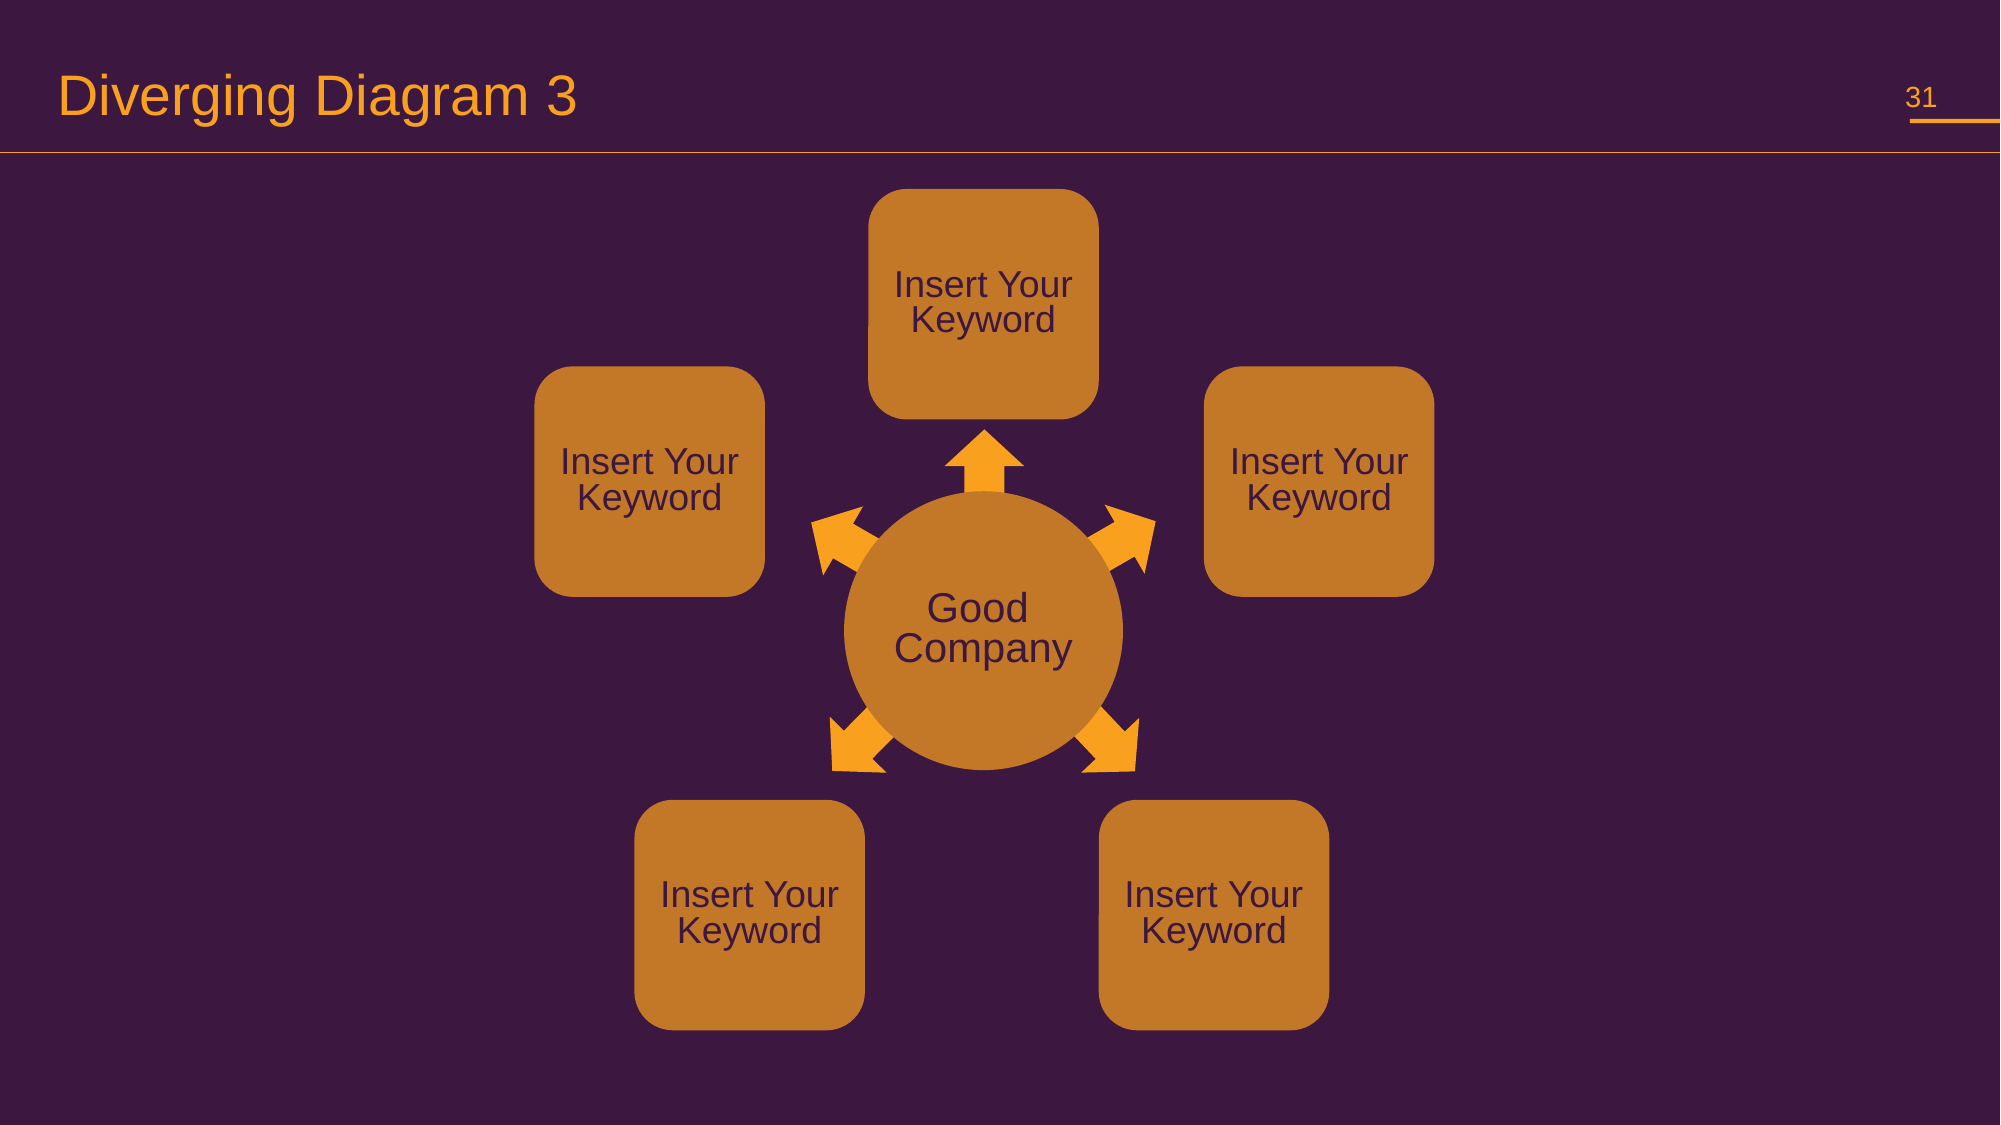

# Diverging Diagram 3
31

Insert Your Keyword

Insert Your Keyword

Insert Your Keyword

Good
Company

Insert Your Keyword

Insert Your Keyword